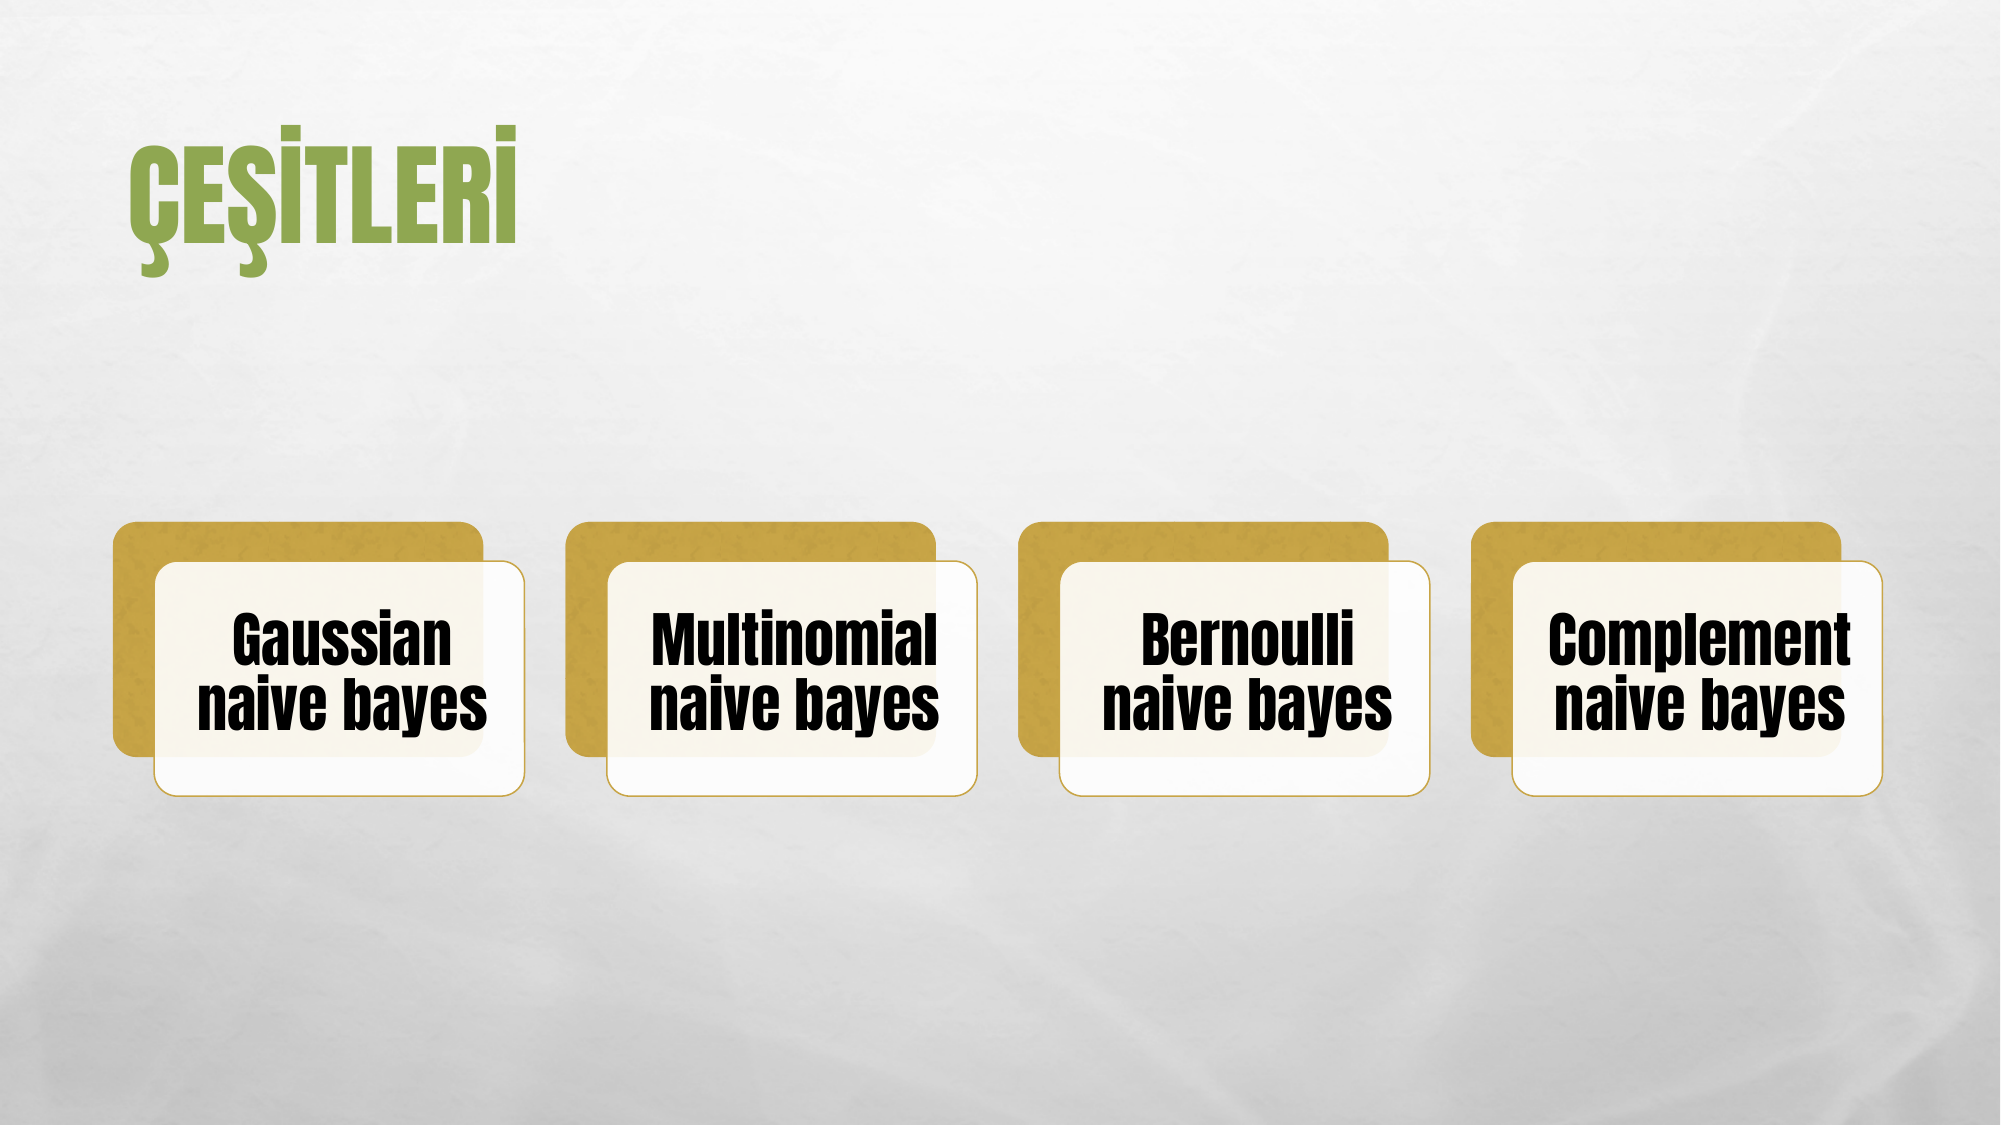

# Çeşitleri

Gaussian naive bayes

Multinomial naive bayes

Bernoulli naive bayes

Complement naive bayes